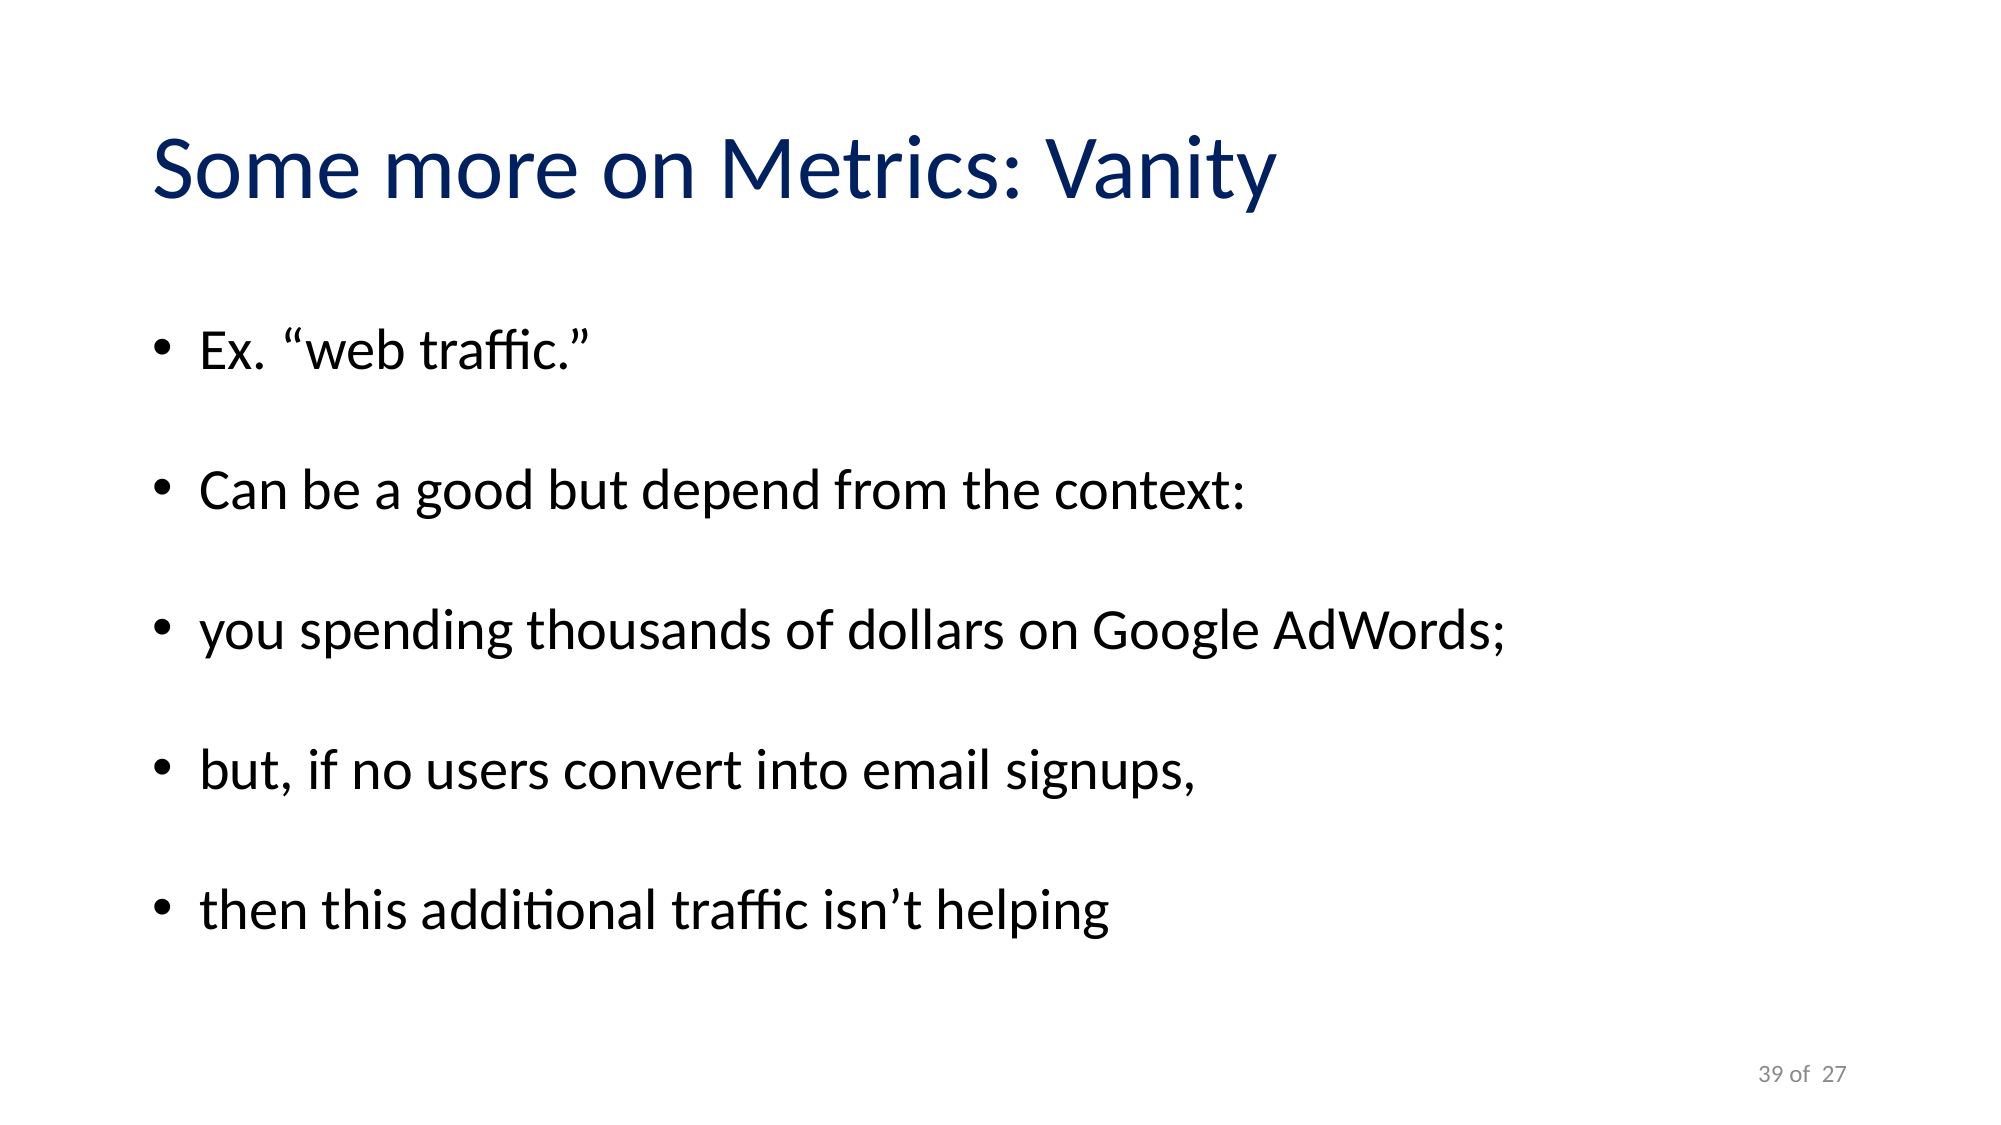

|  |
| --- |
# Some more on Metrics: Vanity
Ex. “web traffic.”

Can be a good but depend from the context:

you spending thousands of dollars on Google AdWords;

but, if no users convert into email signups,

then this additional traffic isn’t helping
39